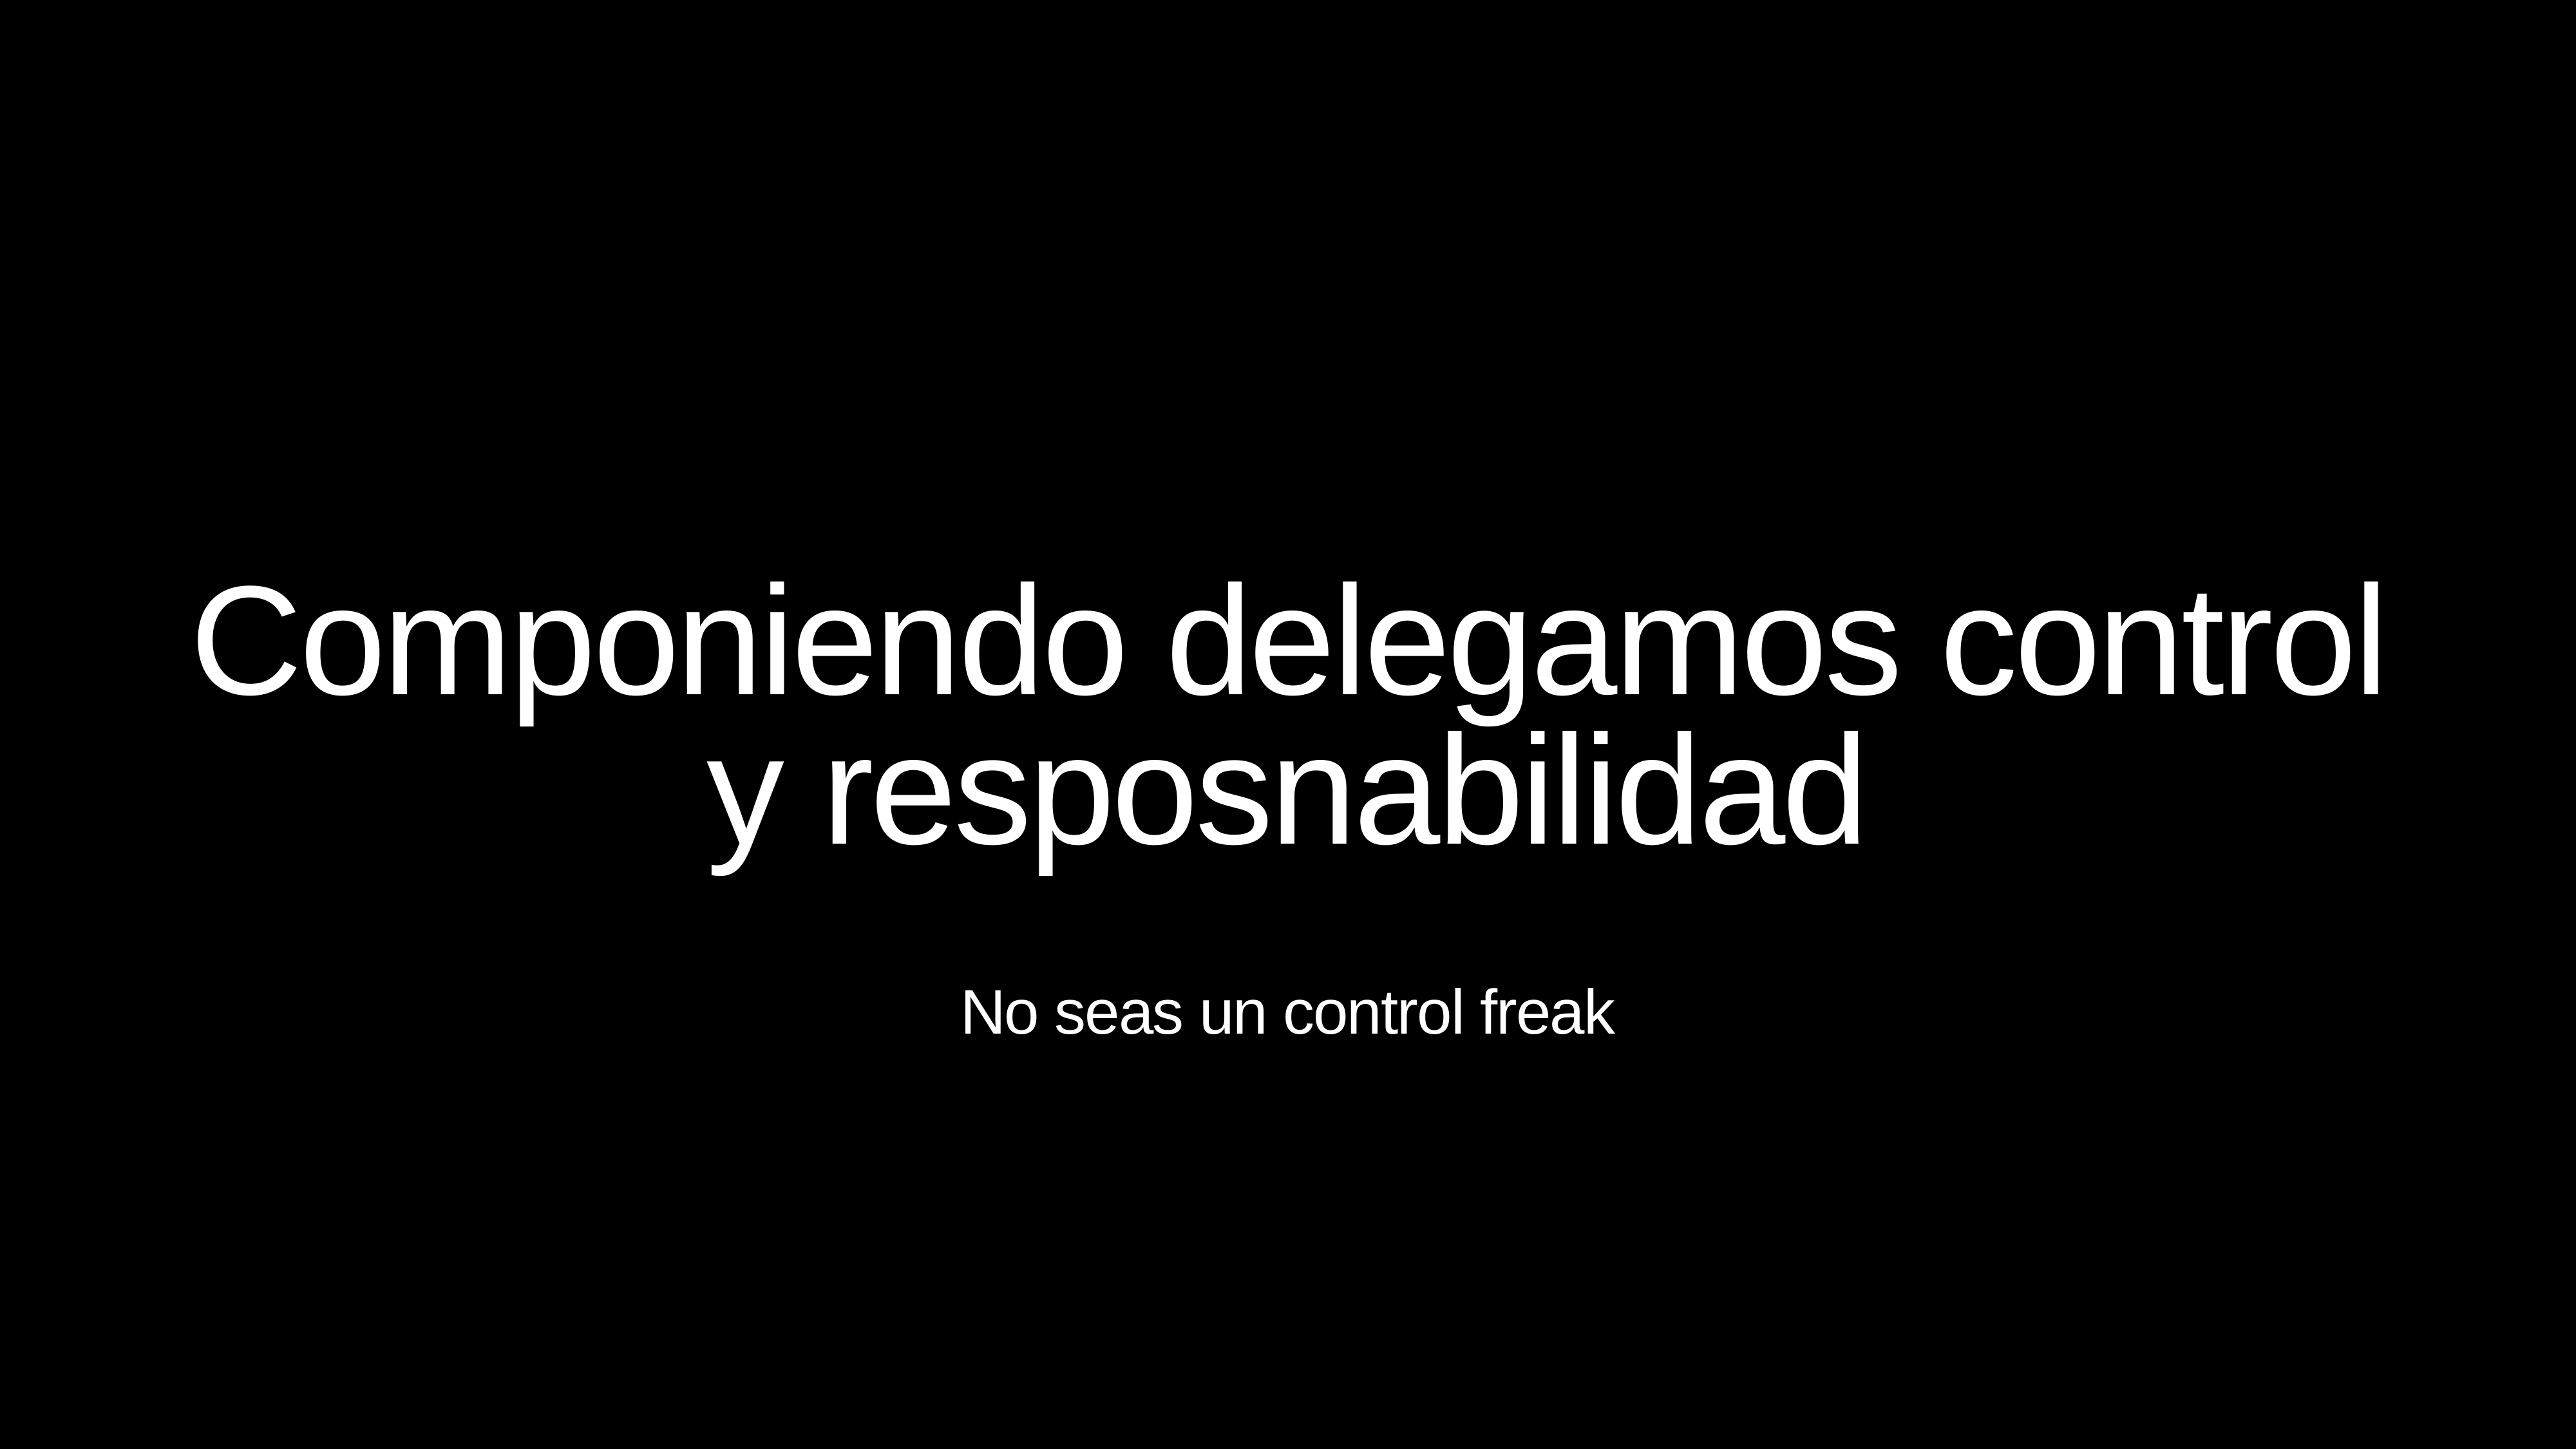

Componiendo delegamos control y resposnabilidad
No seas un control freak